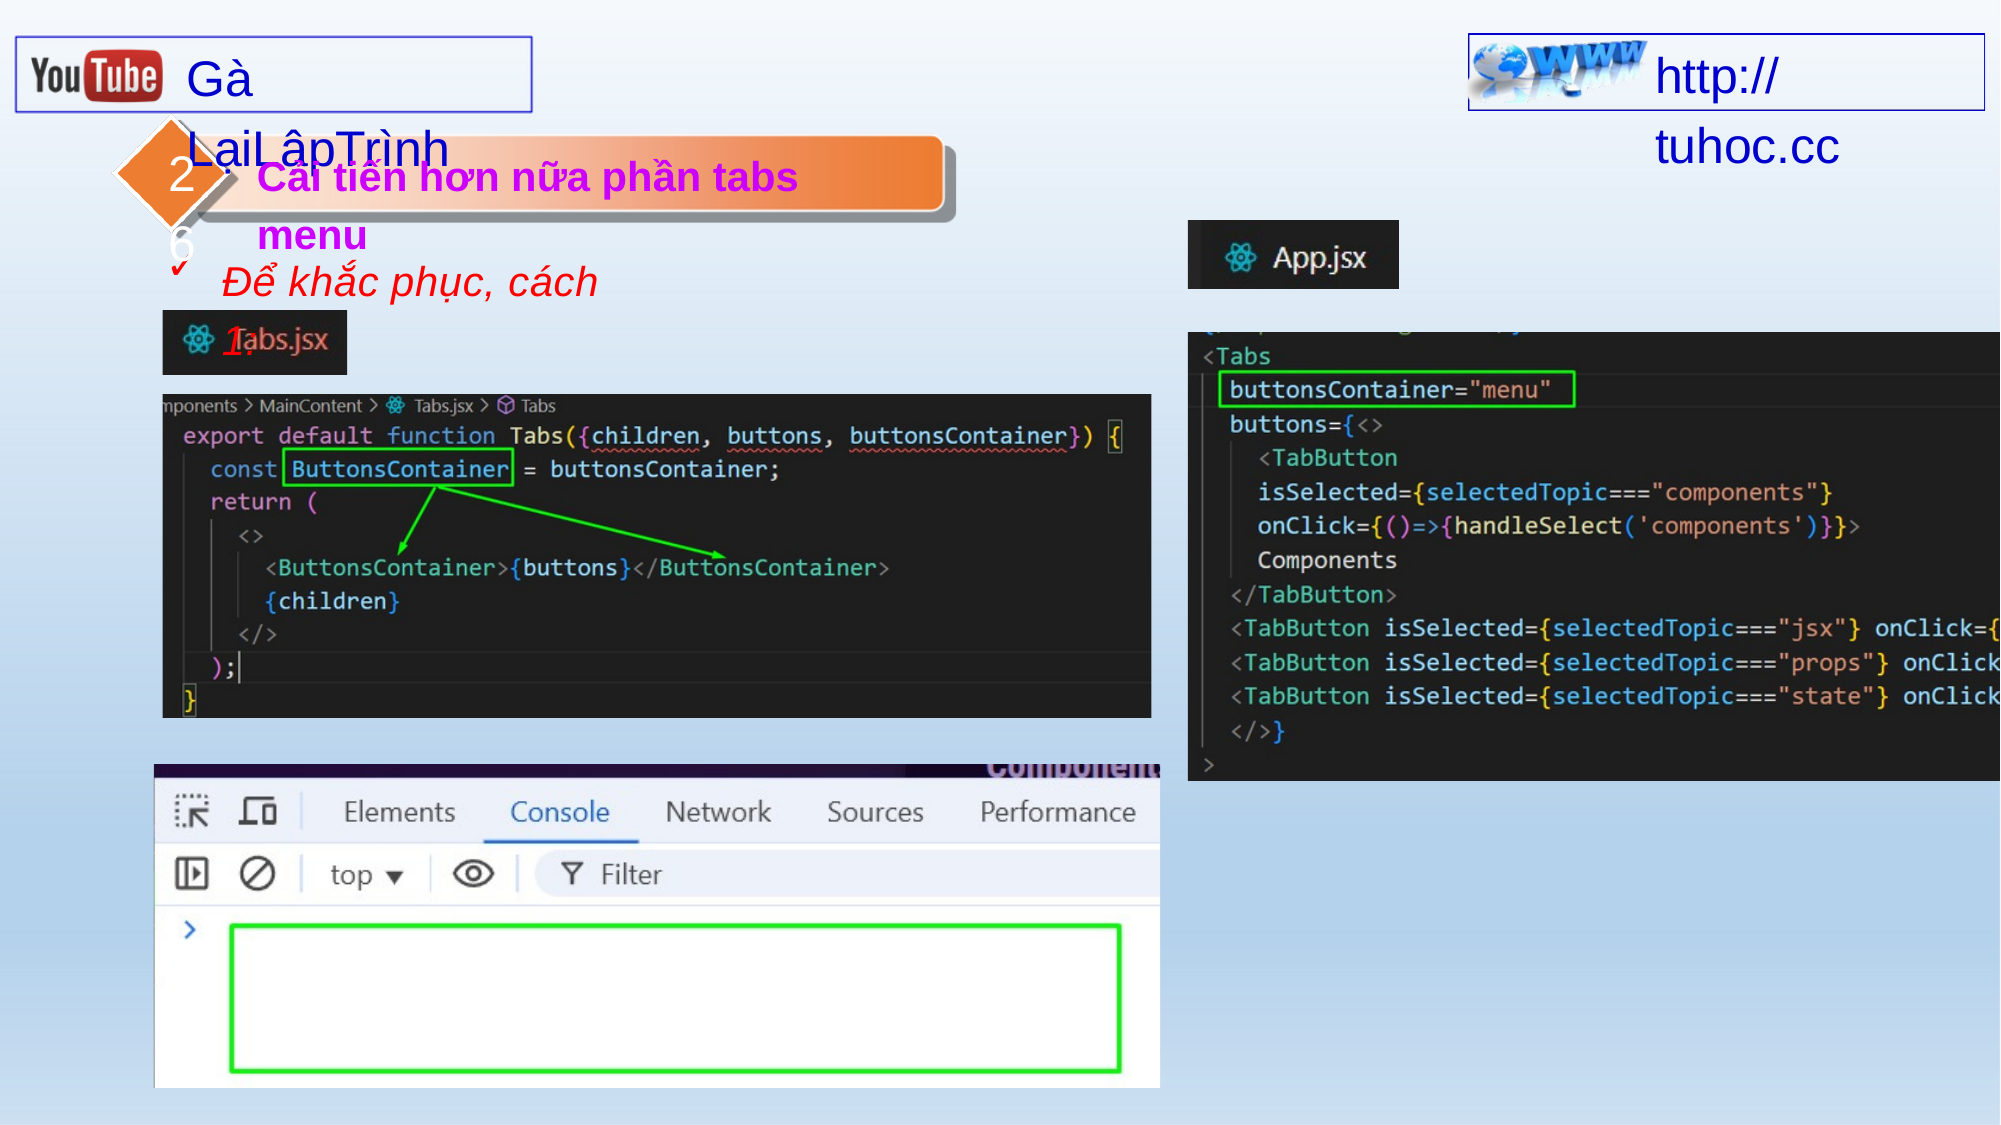

http:// tuhoc.cc

Gà LạiLậpTrình

26
Cải tiến hơn nữa phần tabs menu

✓
Để khắc phục, cách 1: